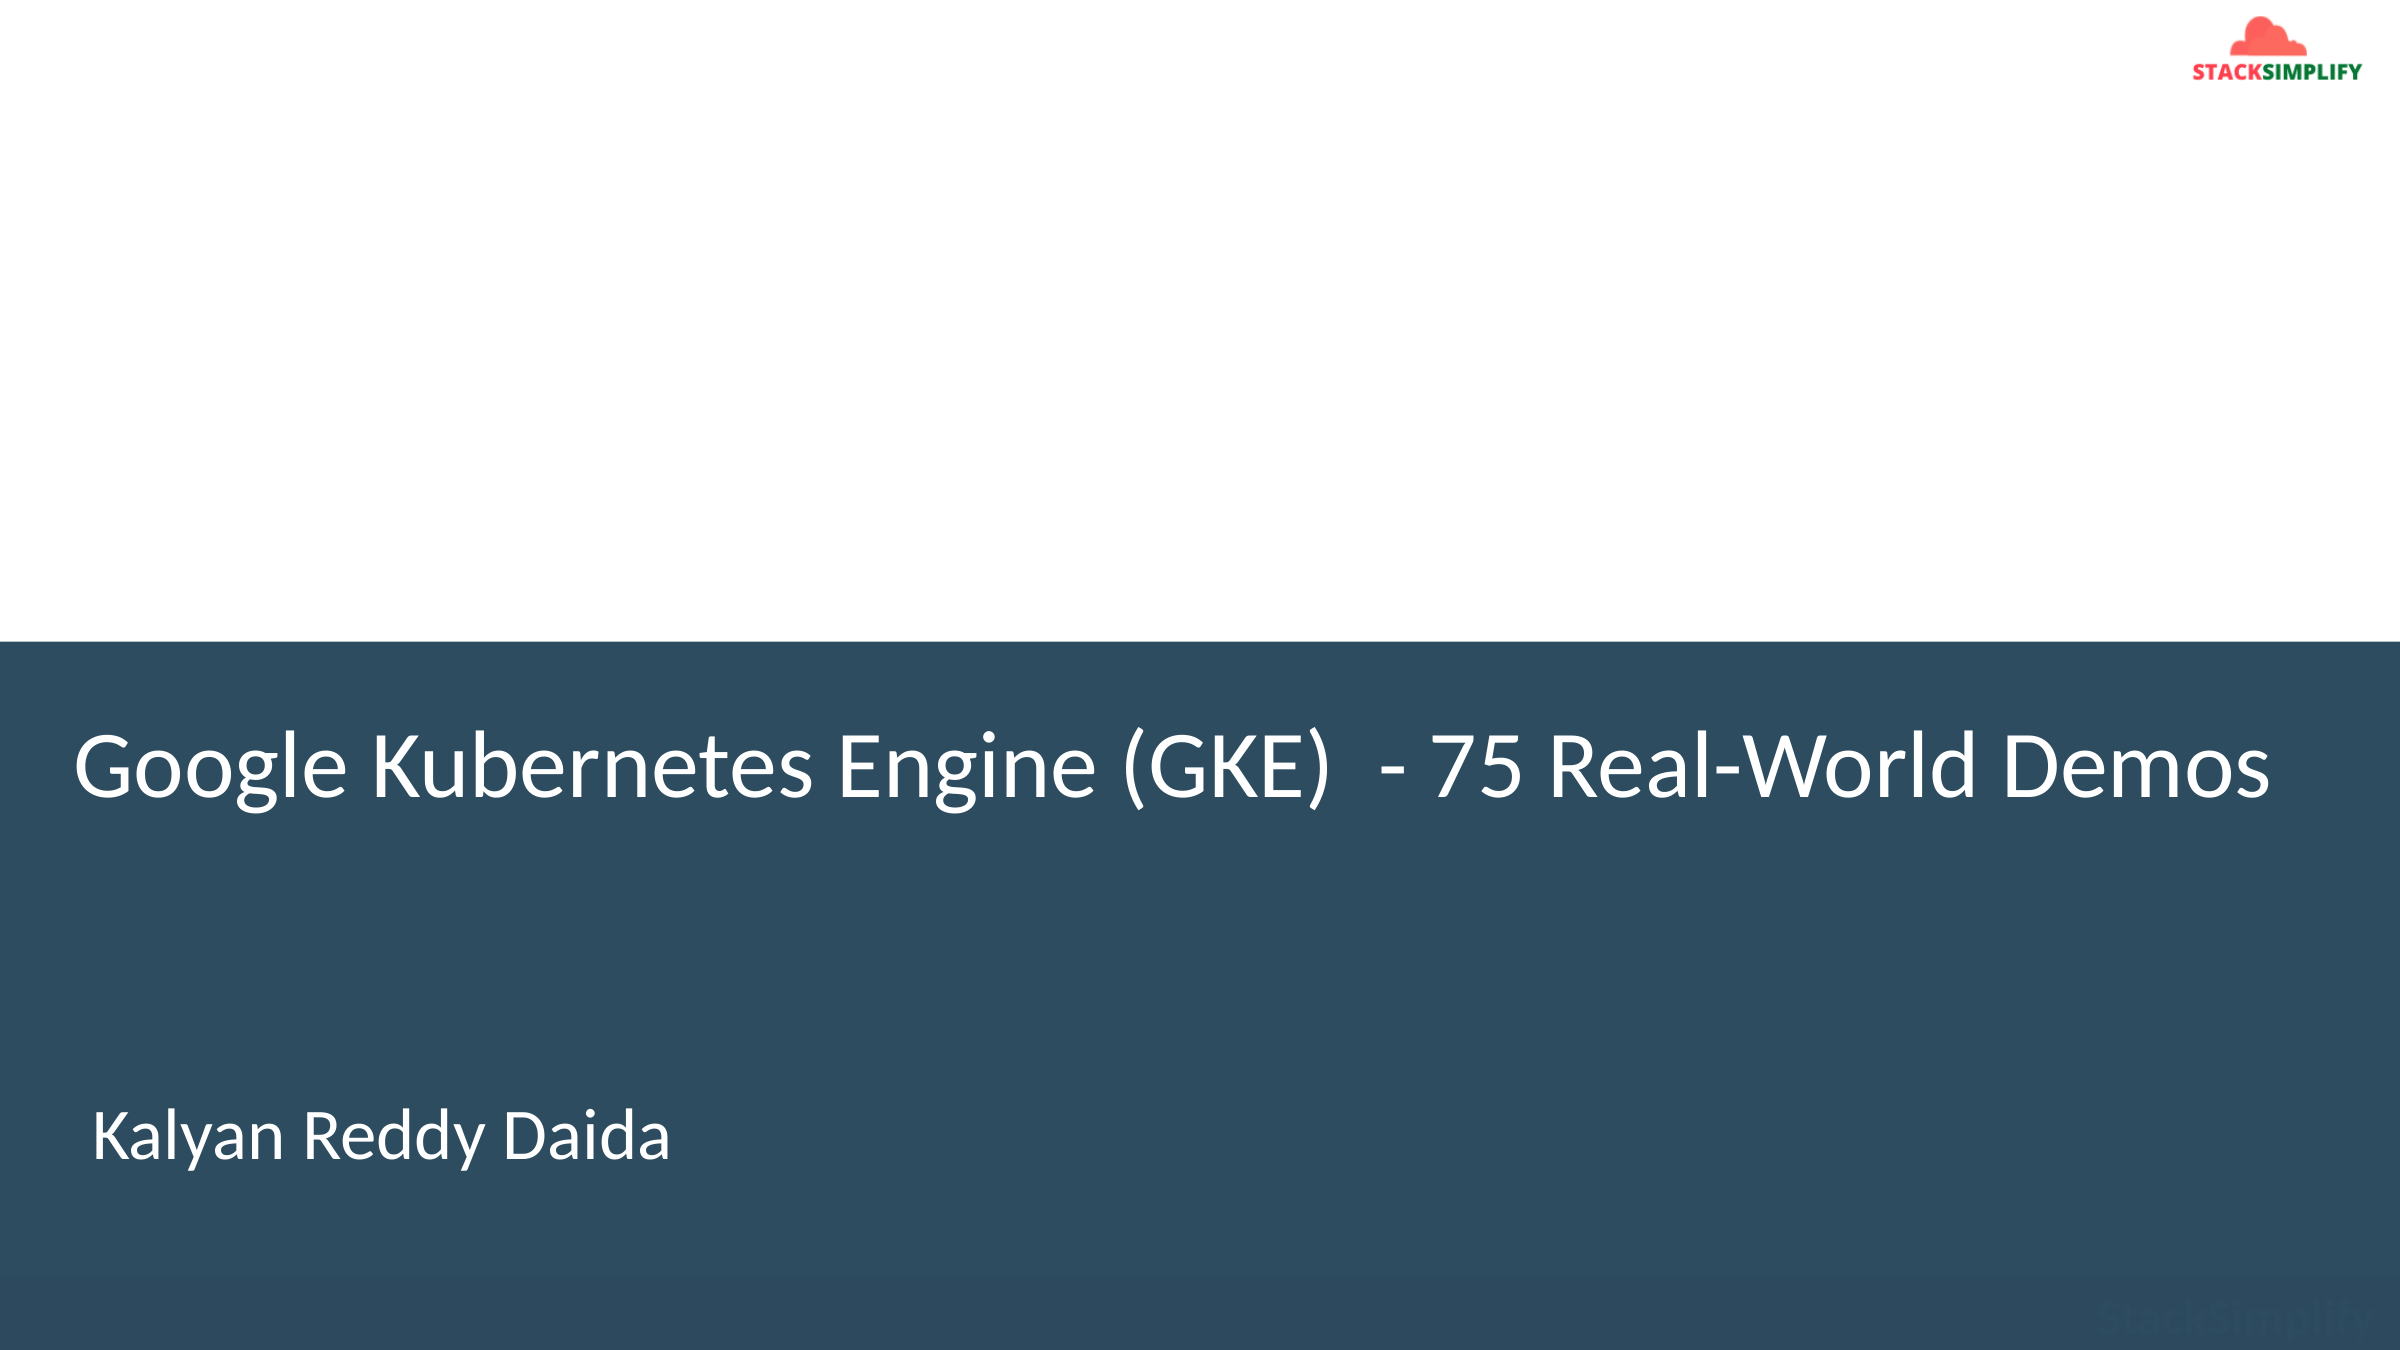

# Google Kubernetes Engine (GKE)  - 75 Real-World Demos
Kalyan Reddy Daida